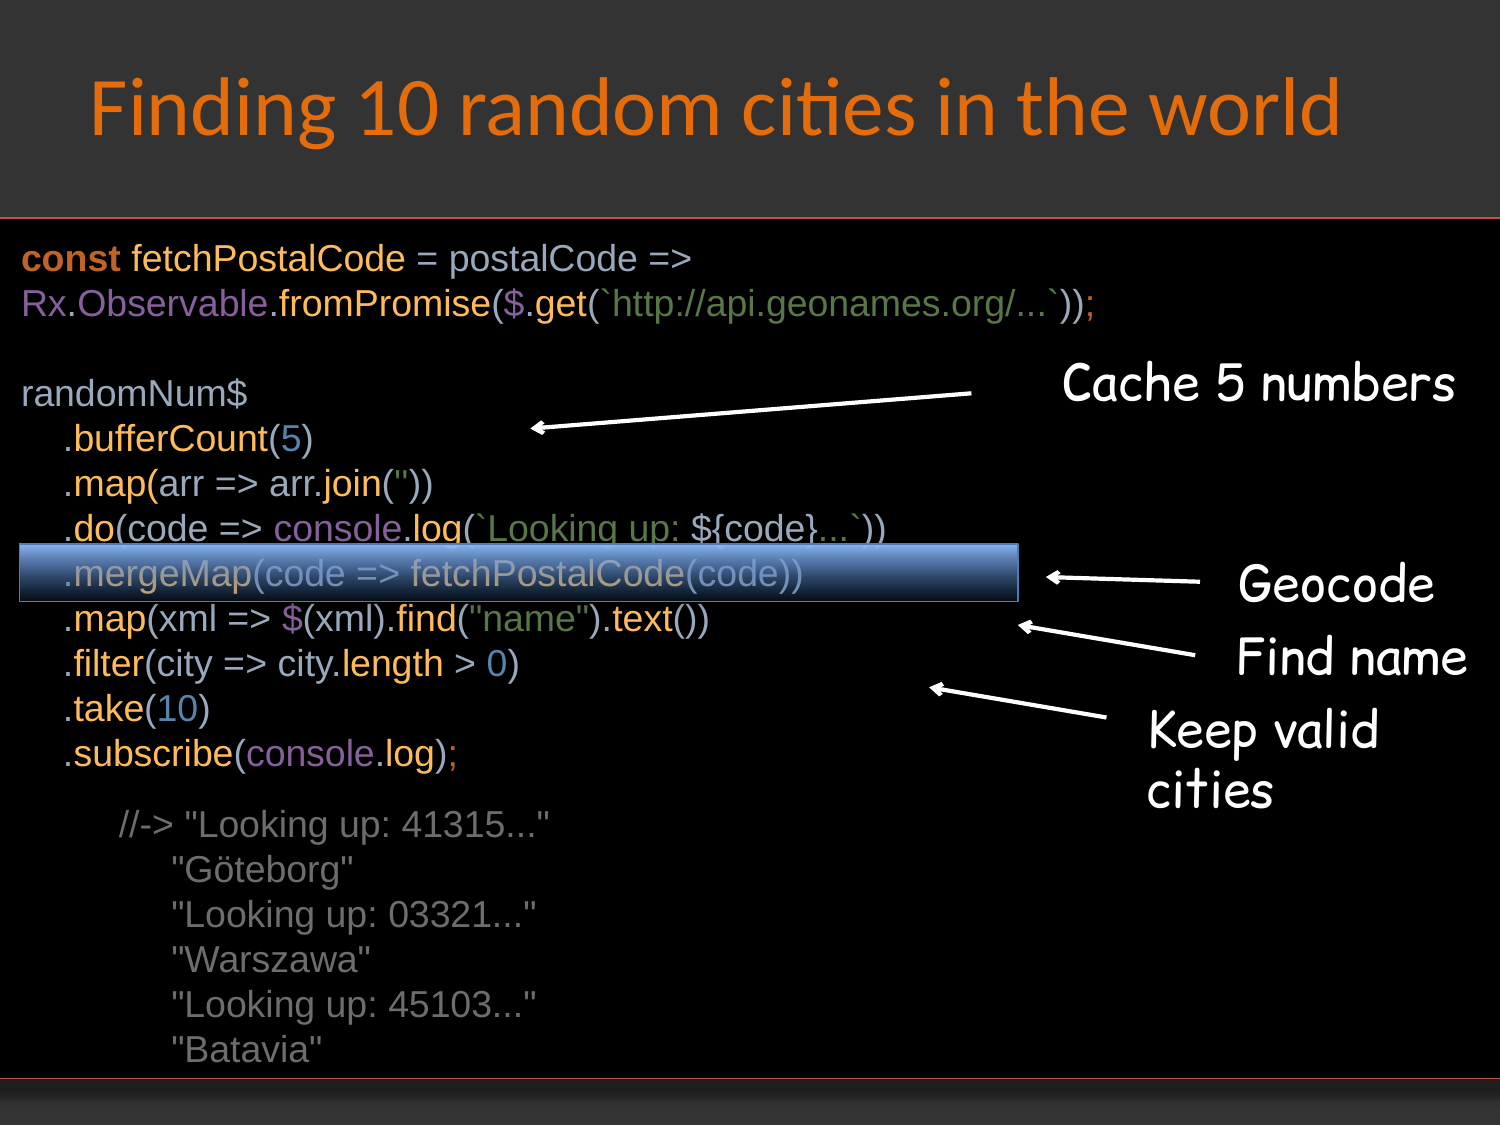

Finding 10 random cities in the world

const fetchPostalCode = postalCode =>             Rx.Observable.fromPromise($.get(`http://api.geonames.org/...`));

randomNum$
    .bufferCount(5)
    .map(arr => arr.join(''))
    .do(code => console.log(`Looking up: ${code}...`))
    .mergeMap(code => fetchPostalCode(code))
    .map(xml => $(xml).find("name").text())
    .filter(city => city.length > 0)
    .take(10)
    .subscribe(console.log);
Cache 5 numbers

Geocode
Find name
Keep valid
cities
//-> "Looking up: 41315..."
     "Göteborg"
     "Looking up: 03321..."
     "Warszawa"
     "Looking up: 45103..."
     "Batavia"